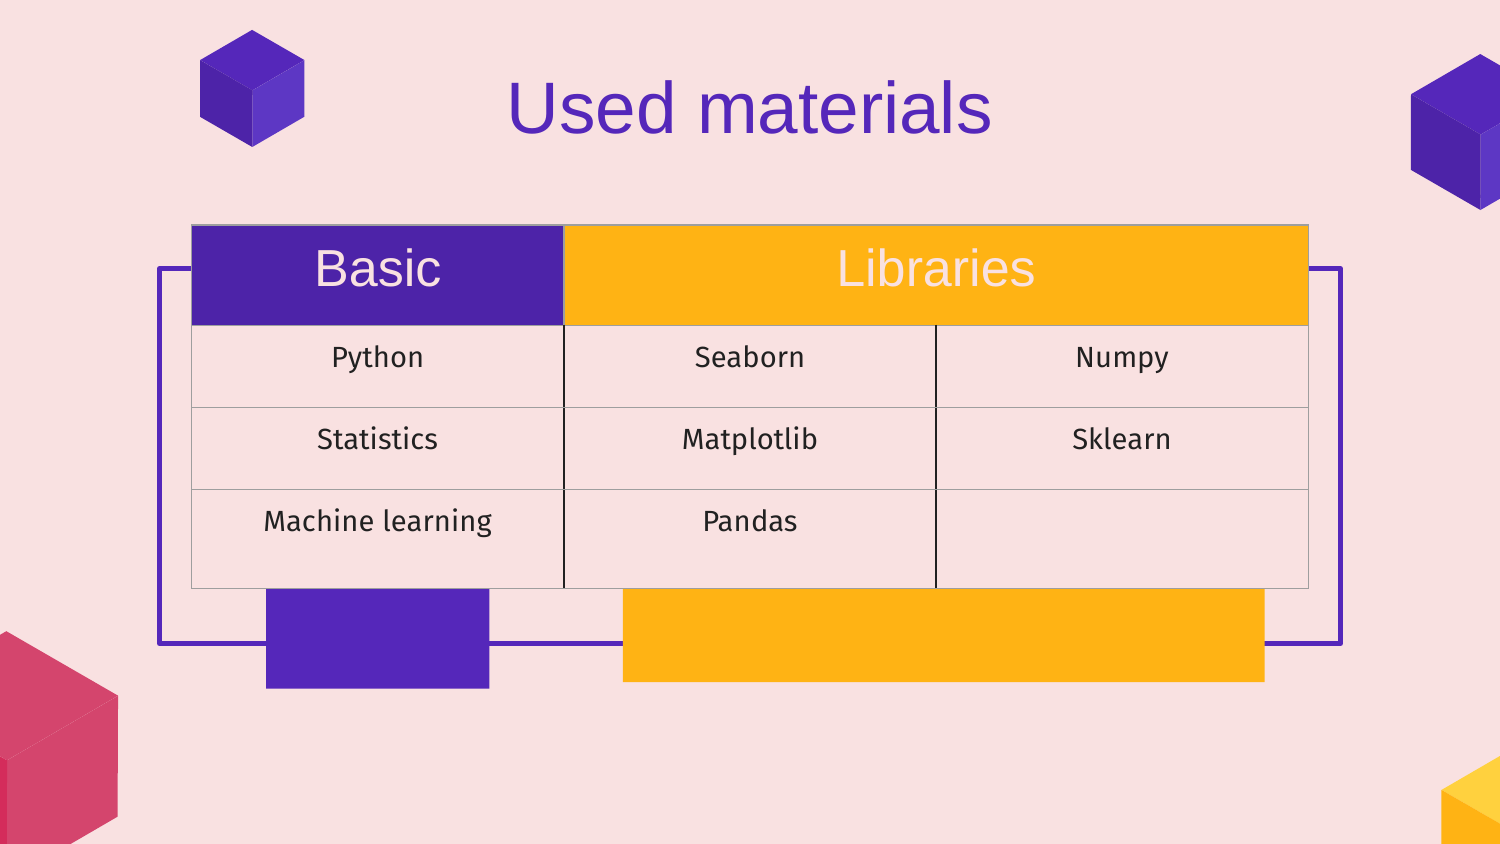

# Used materials
| Basic | Libraries |  |
| --- | --- | --- |
| Python | Seaborn | Numpy |
| Statistics | Matplotlib | Sklearn |
| Machine learning | Pandas |  |